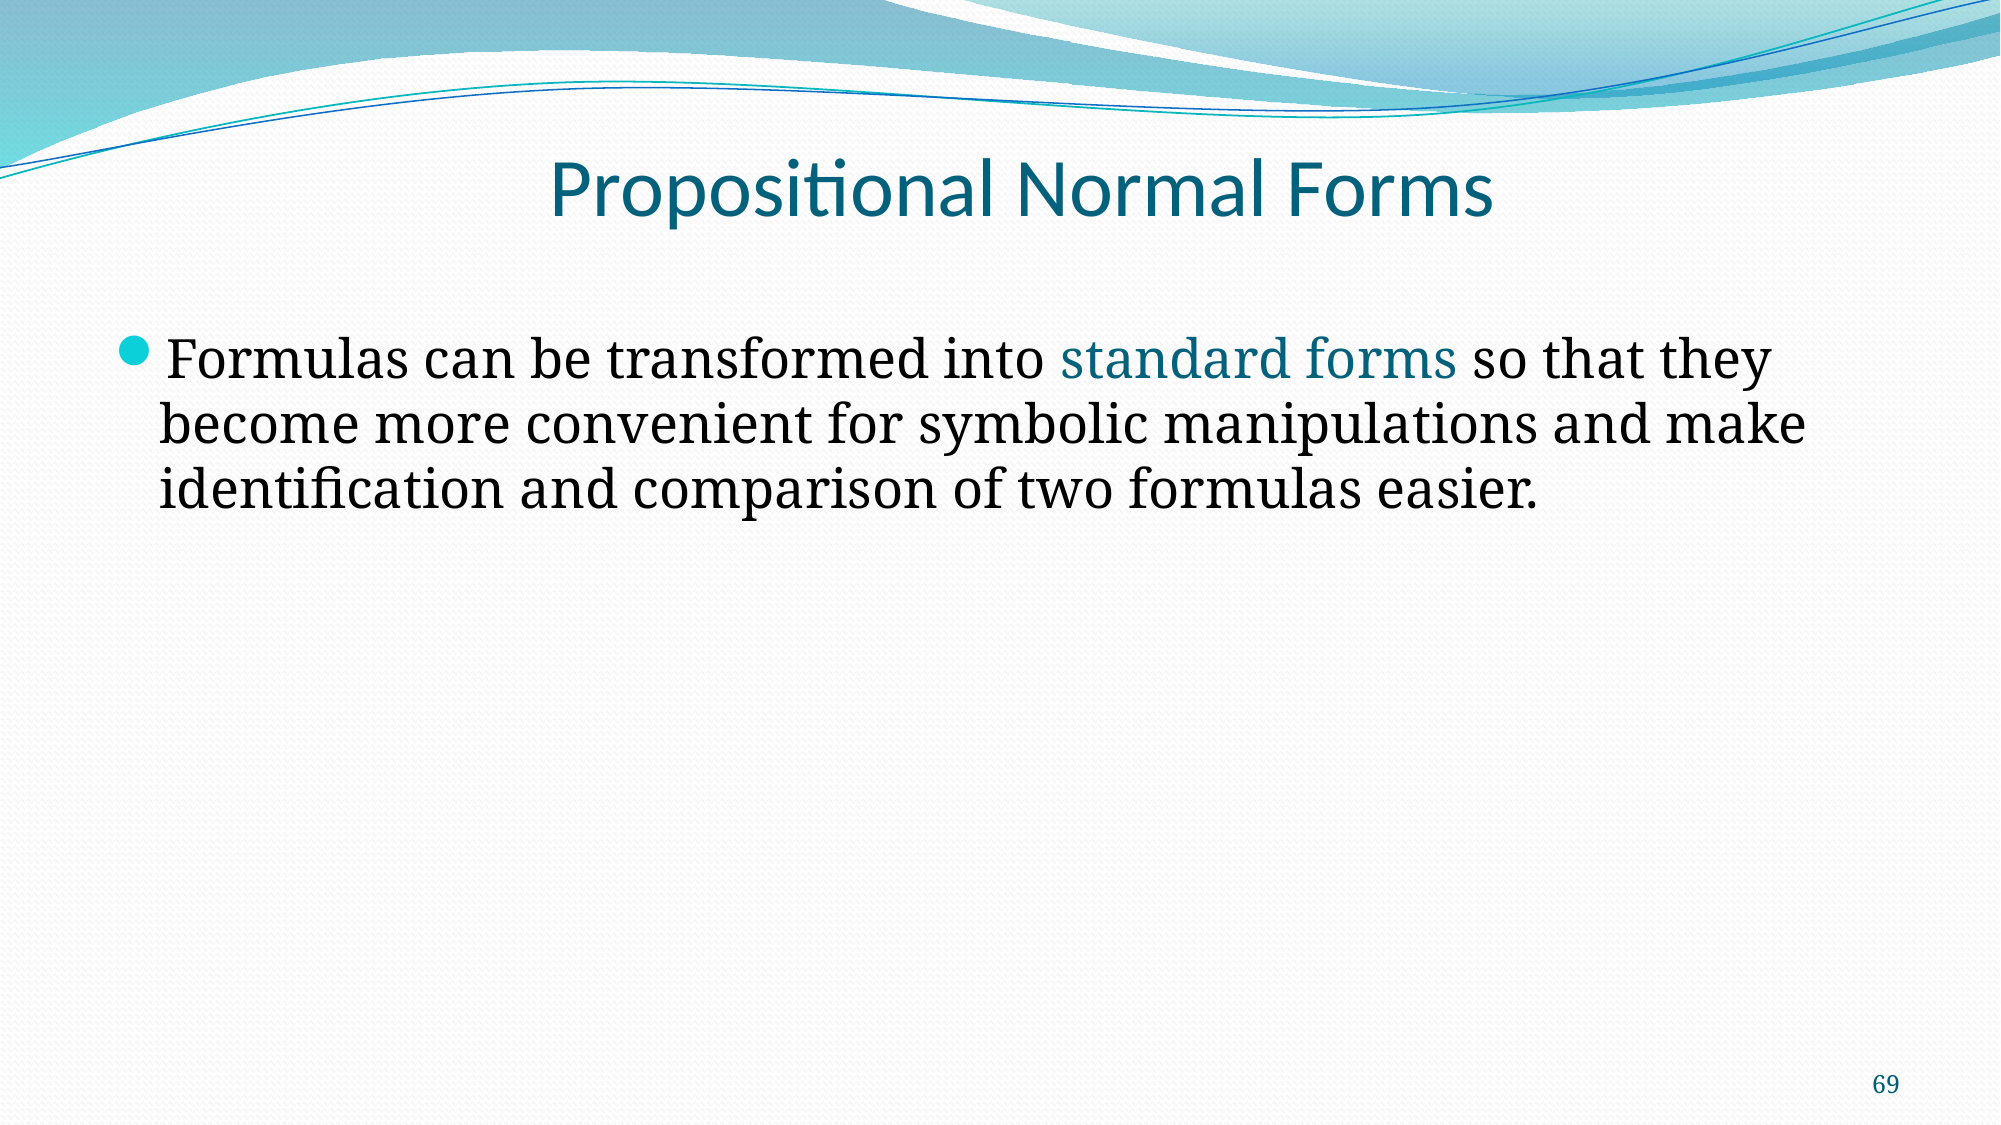

# Propositional Normal Forms
Formulas can be transformed into standard forms so that they become more convenient for symbolic manipulations and make identification and comparison of two formulas easier.

69